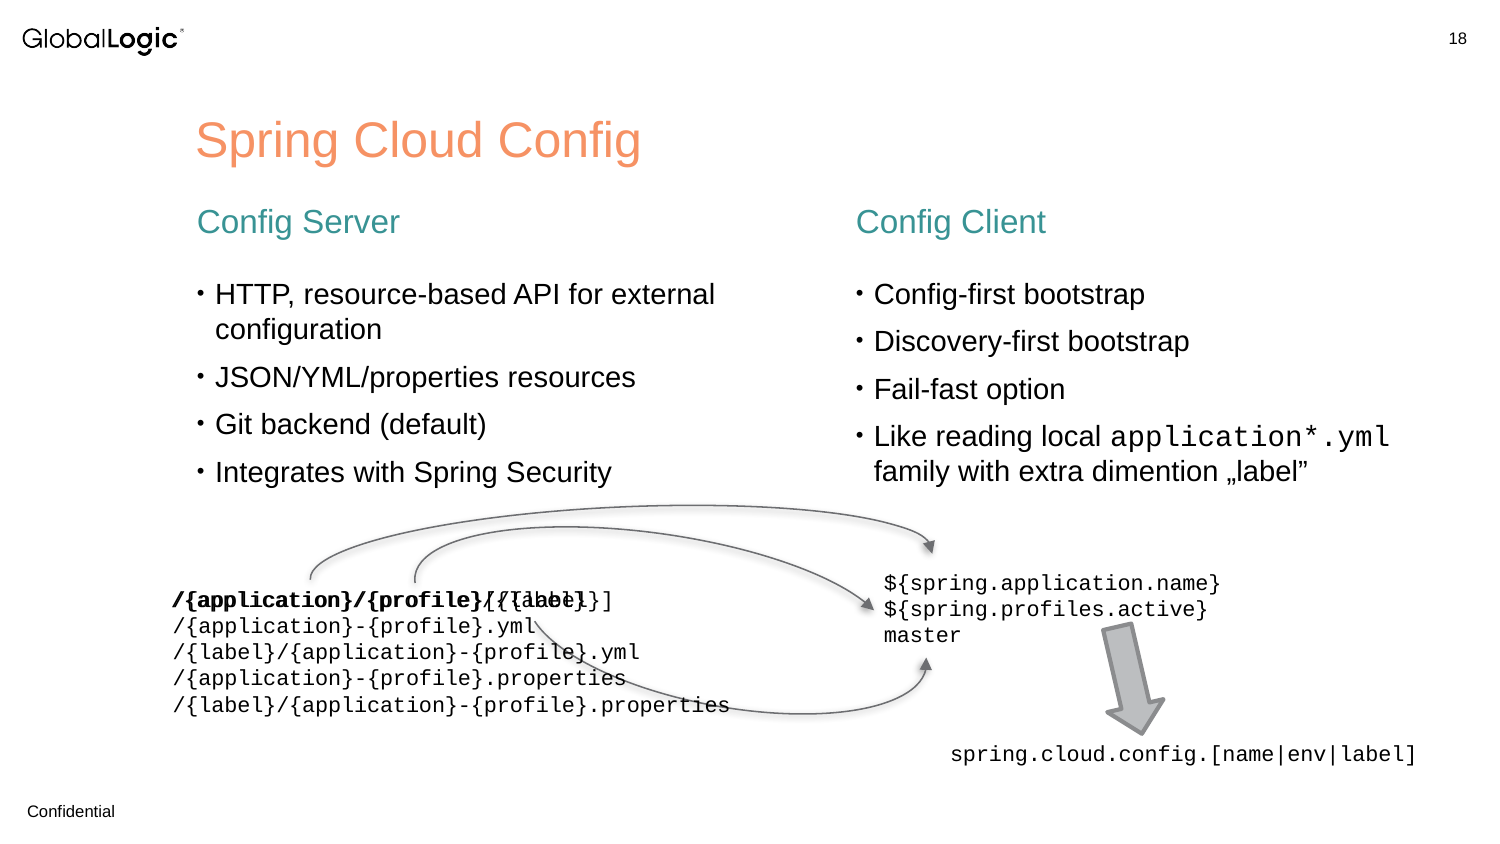

Spring Cloud Config
Config Server
Config Client
HTTP, resource-based API for external configuration
JSON/YML/properties resources
Git backend (default)
Integrates with Spring Security

Config-first bootstrap
Discovery-first bootstrap
Fail-fast option
Like reading local application*.yml family with extra dimention „label”

${spring.application.name}
${spring.profiles.active}
master

/{application}/{profile}/{label}

spring.cloud.config.[name|env|label]
/{application}/{profile}[/{label}]
/{application}-{profile}.yml
/{label}/{application}-{profile}.yml
/{application}-{profile}.properties
/{label}/{application}-{profile}.properties